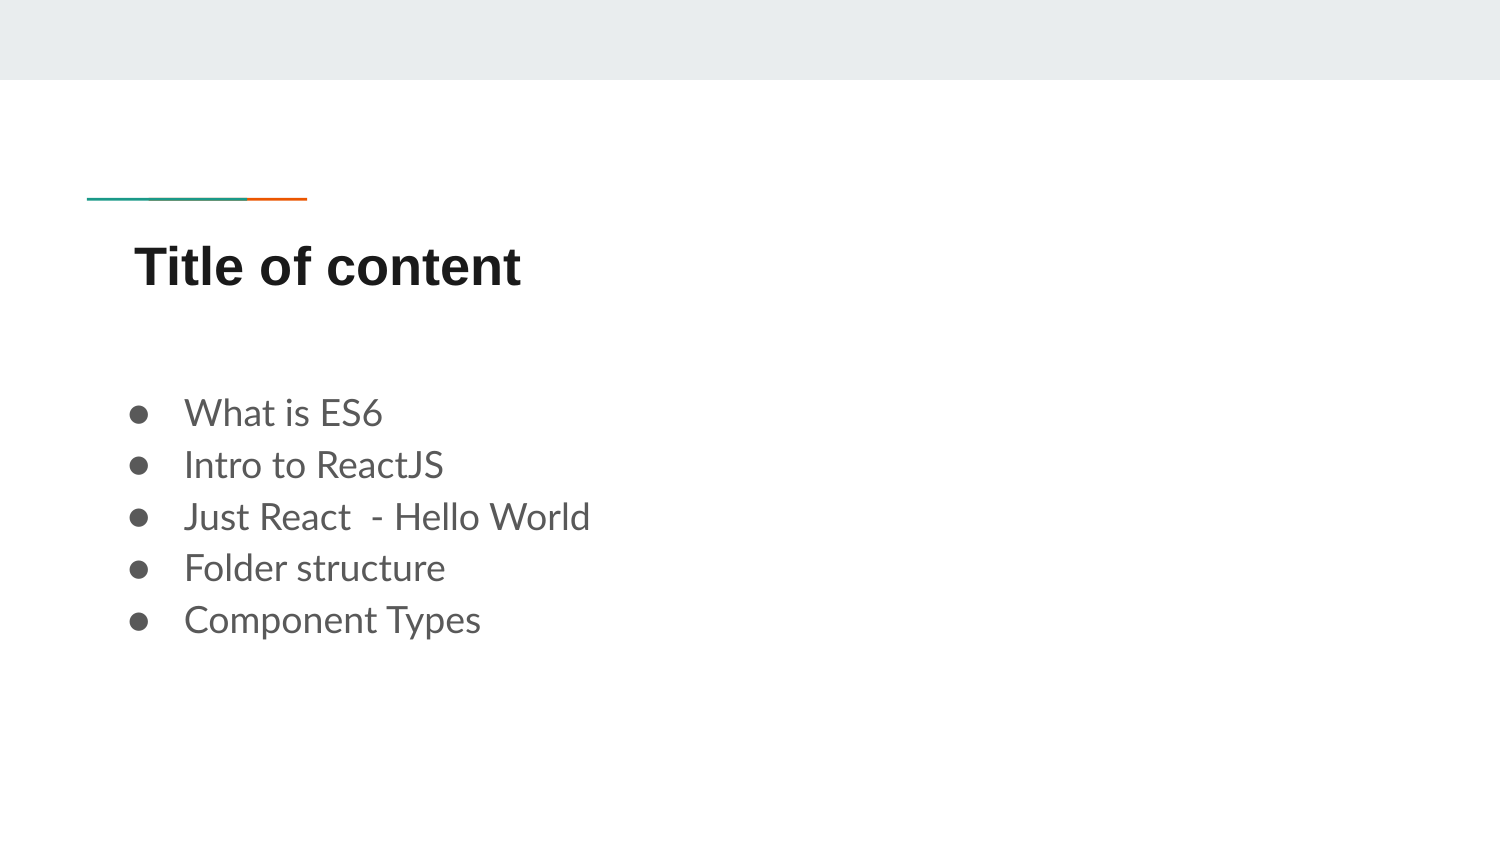

# Title of content
What is ES6
Intro to ReactJS
Just React  - Hello World
Folder structure
Component Types